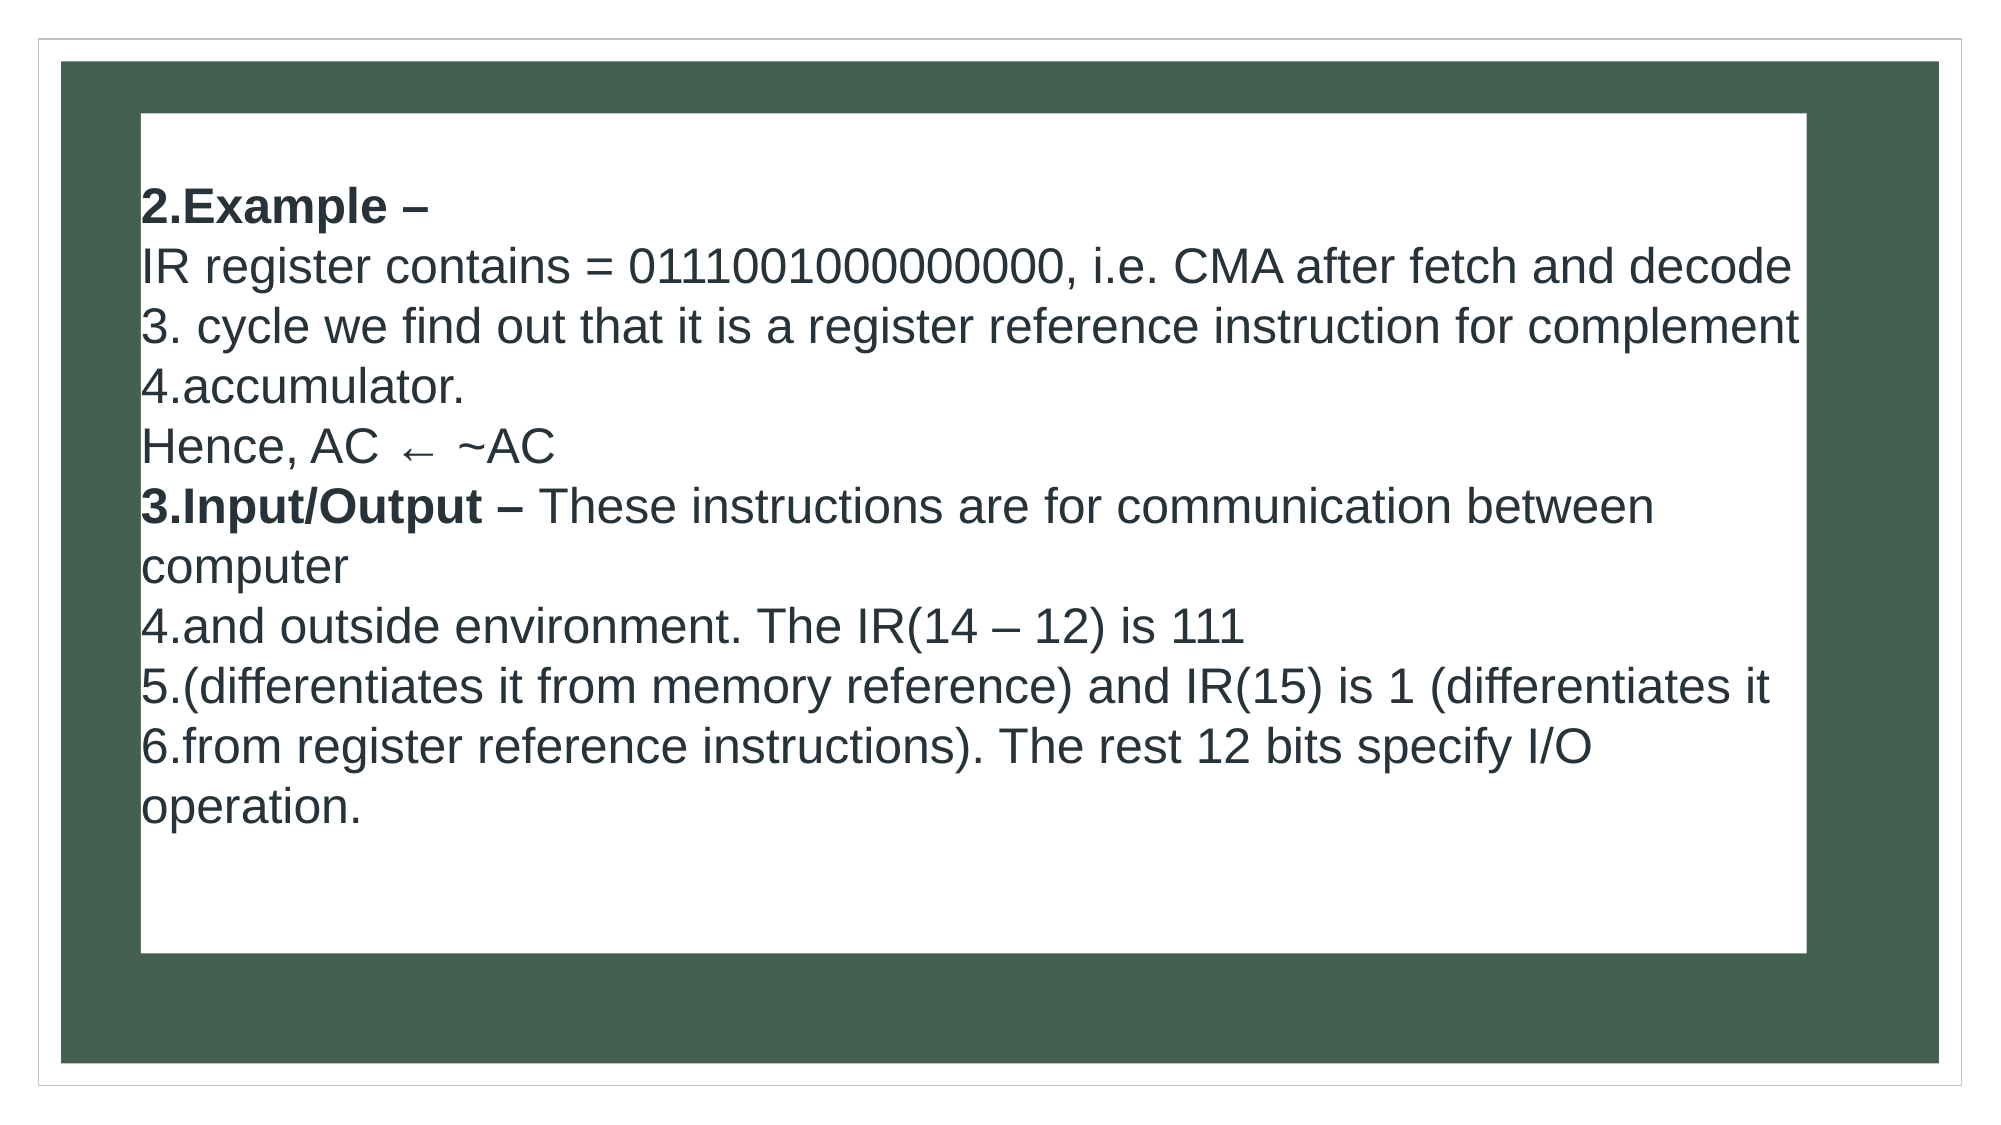

Example –
IR register contains = 0111001000000000, i.e. CMA after fetch and decode
 cycle we find out that it is a register reference instruction for complement
accumulator.
Hence, AC ← ~AC
Input/Output – These instructions are for communication between computer
and outside environment. The IR(14 – 12) is 111
(differentiates it from memory reference) and IR(15) is 1 (differentiates it
from register reference instructions). The rest 12 bits specify I/O operation.